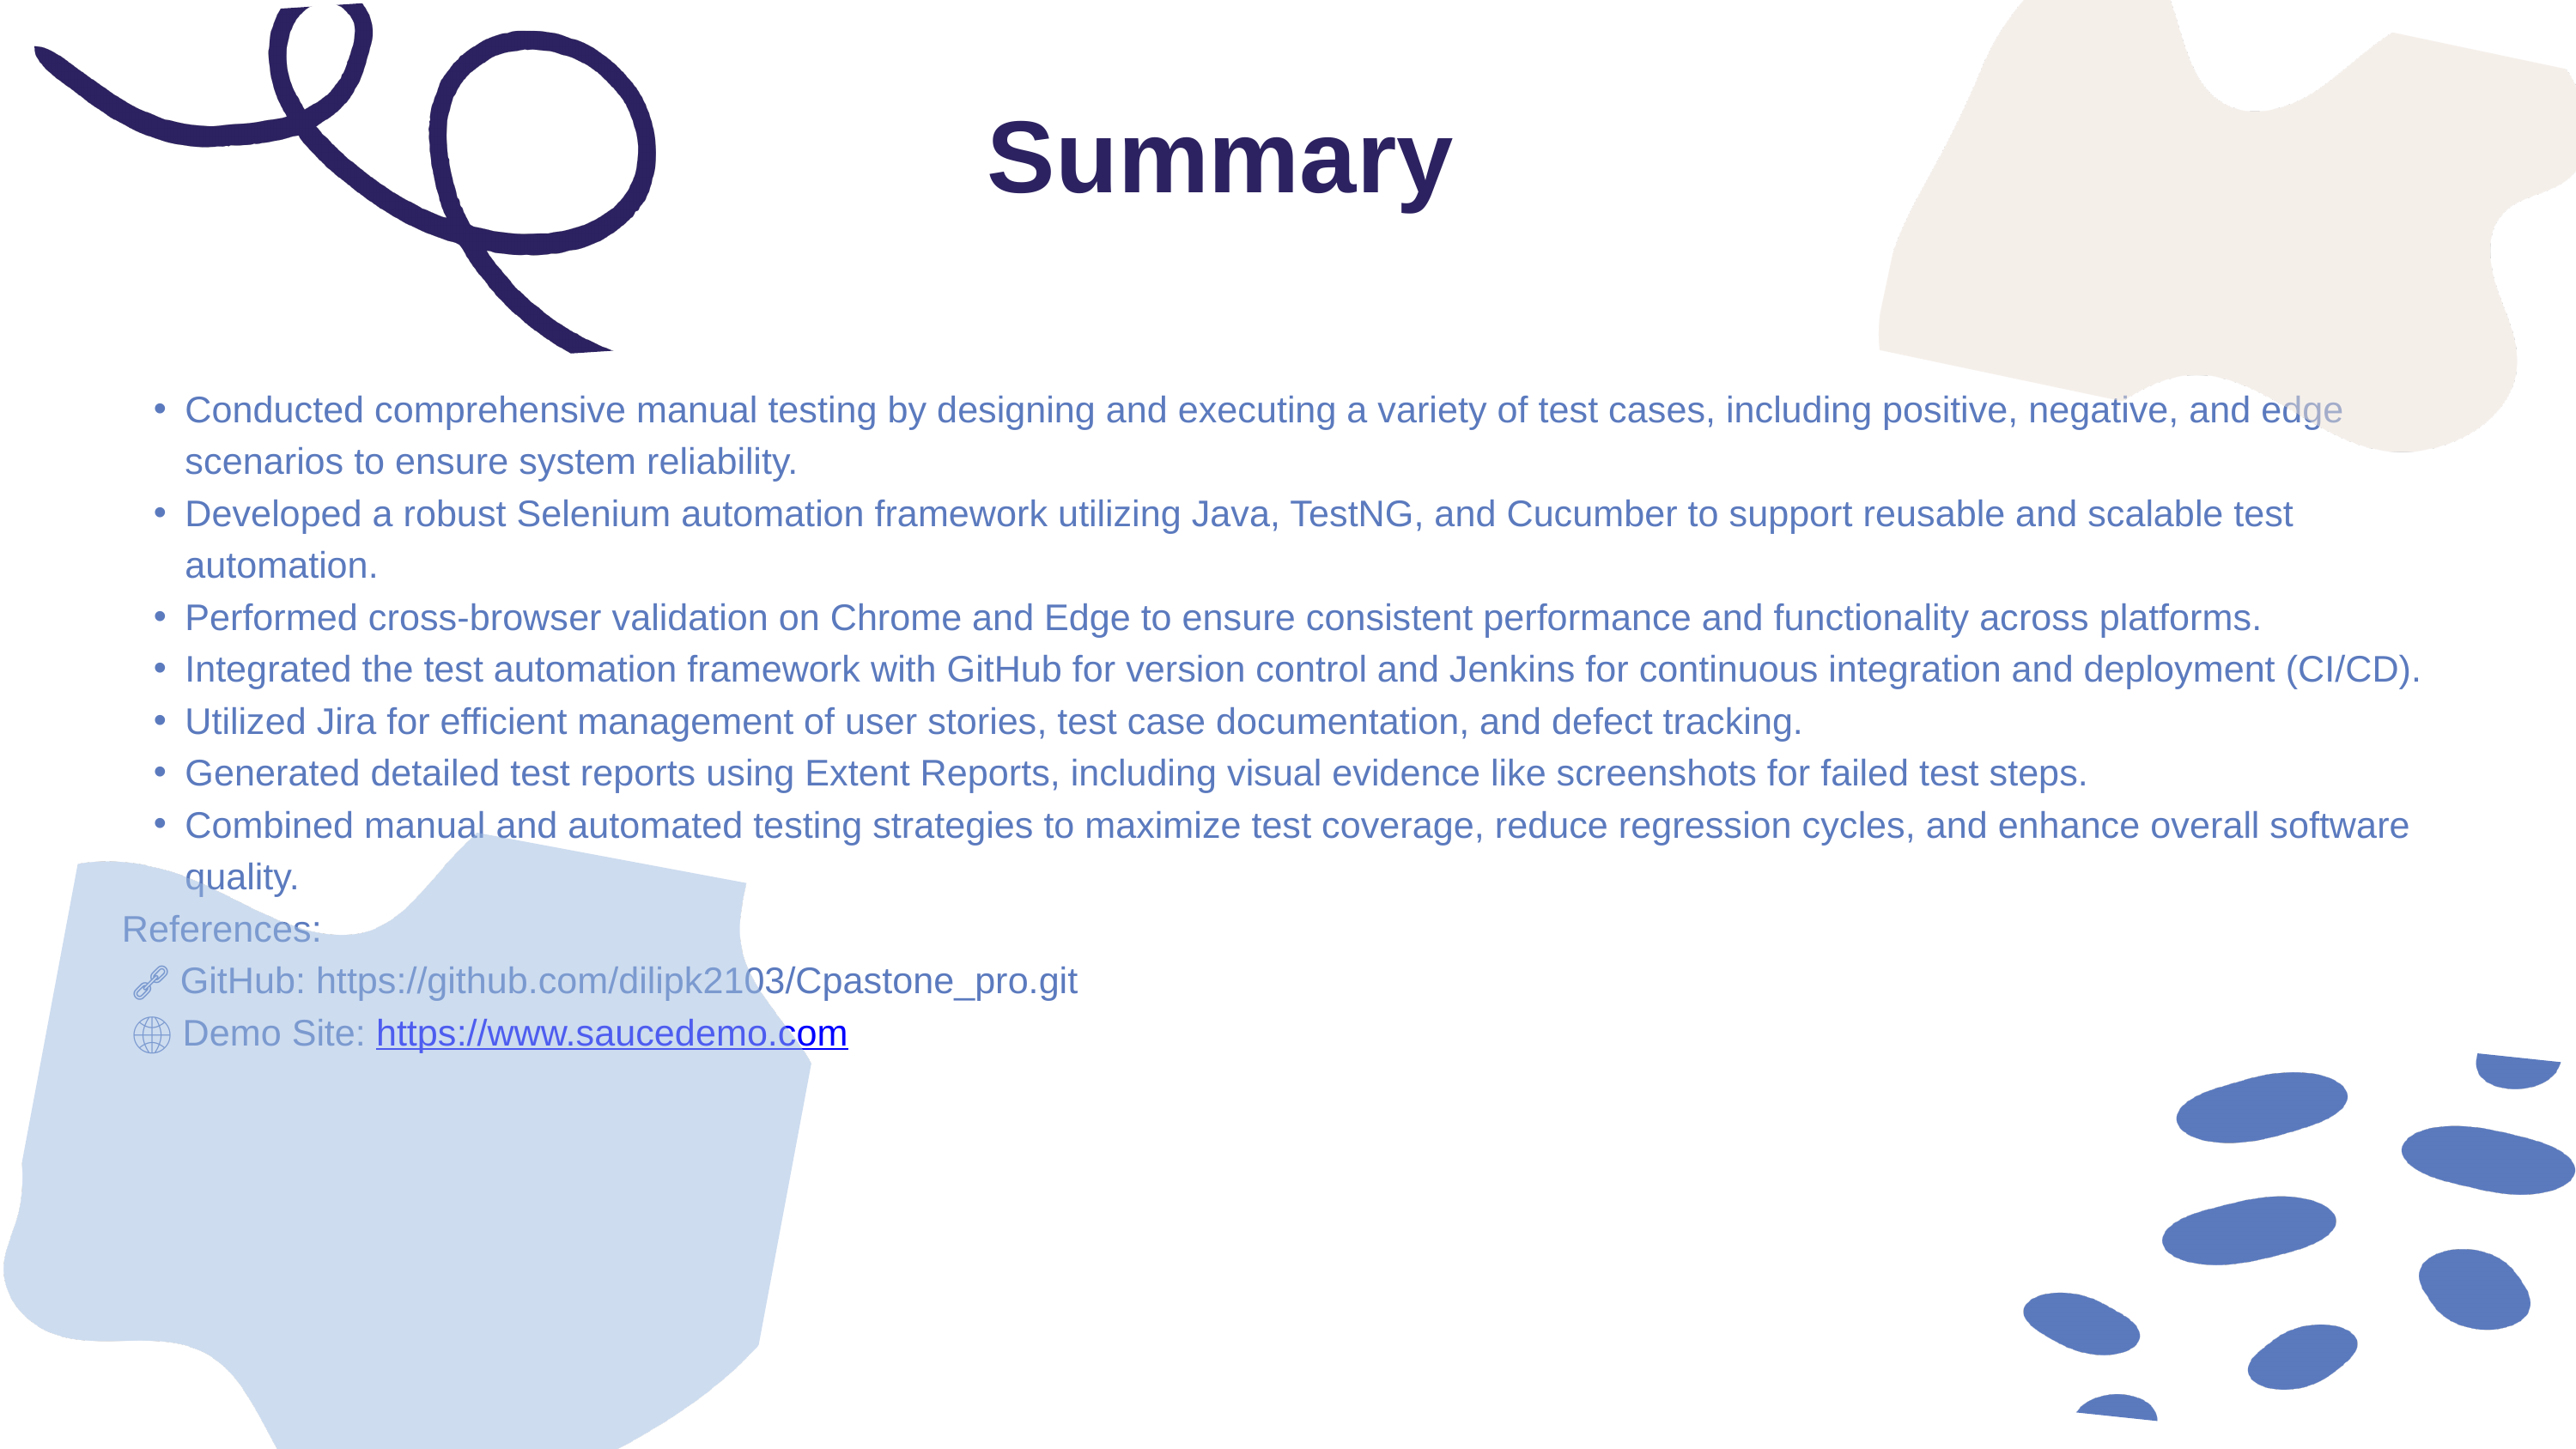

Summary
Conducted comprehensive manual testing by designing and executing a variety of test cases, including positive, negative, and edge scenarios to ensure system reliability.
Developed a robust Selenium automation framework utilizing Java, TestNG, and Cucumber to support reusable and scalable test automation.
Performed cross-browser validation on Chrome and Edge to ensure consistent performance and functionality across platforms.
Integrated the test automation framework with GitHub for version control and Jenkins for continuous integration and deployment (CI/CD).
Utilized Jira for efficient management of user stories, test case documentation, and defect tracking.
Generated detailed test reports using Extent Reports, including visual evidence like screenshots for failed test steps.
Combined manual and automated testing strategies to maximize test coverage, reduce regression cycles, and enhance overall software quality.
References:
 🔗 GitHub: https://github.com/dilipk2103/Cpastone_pro.git
 🌐 Demo Site: https://www.saucedemo.com